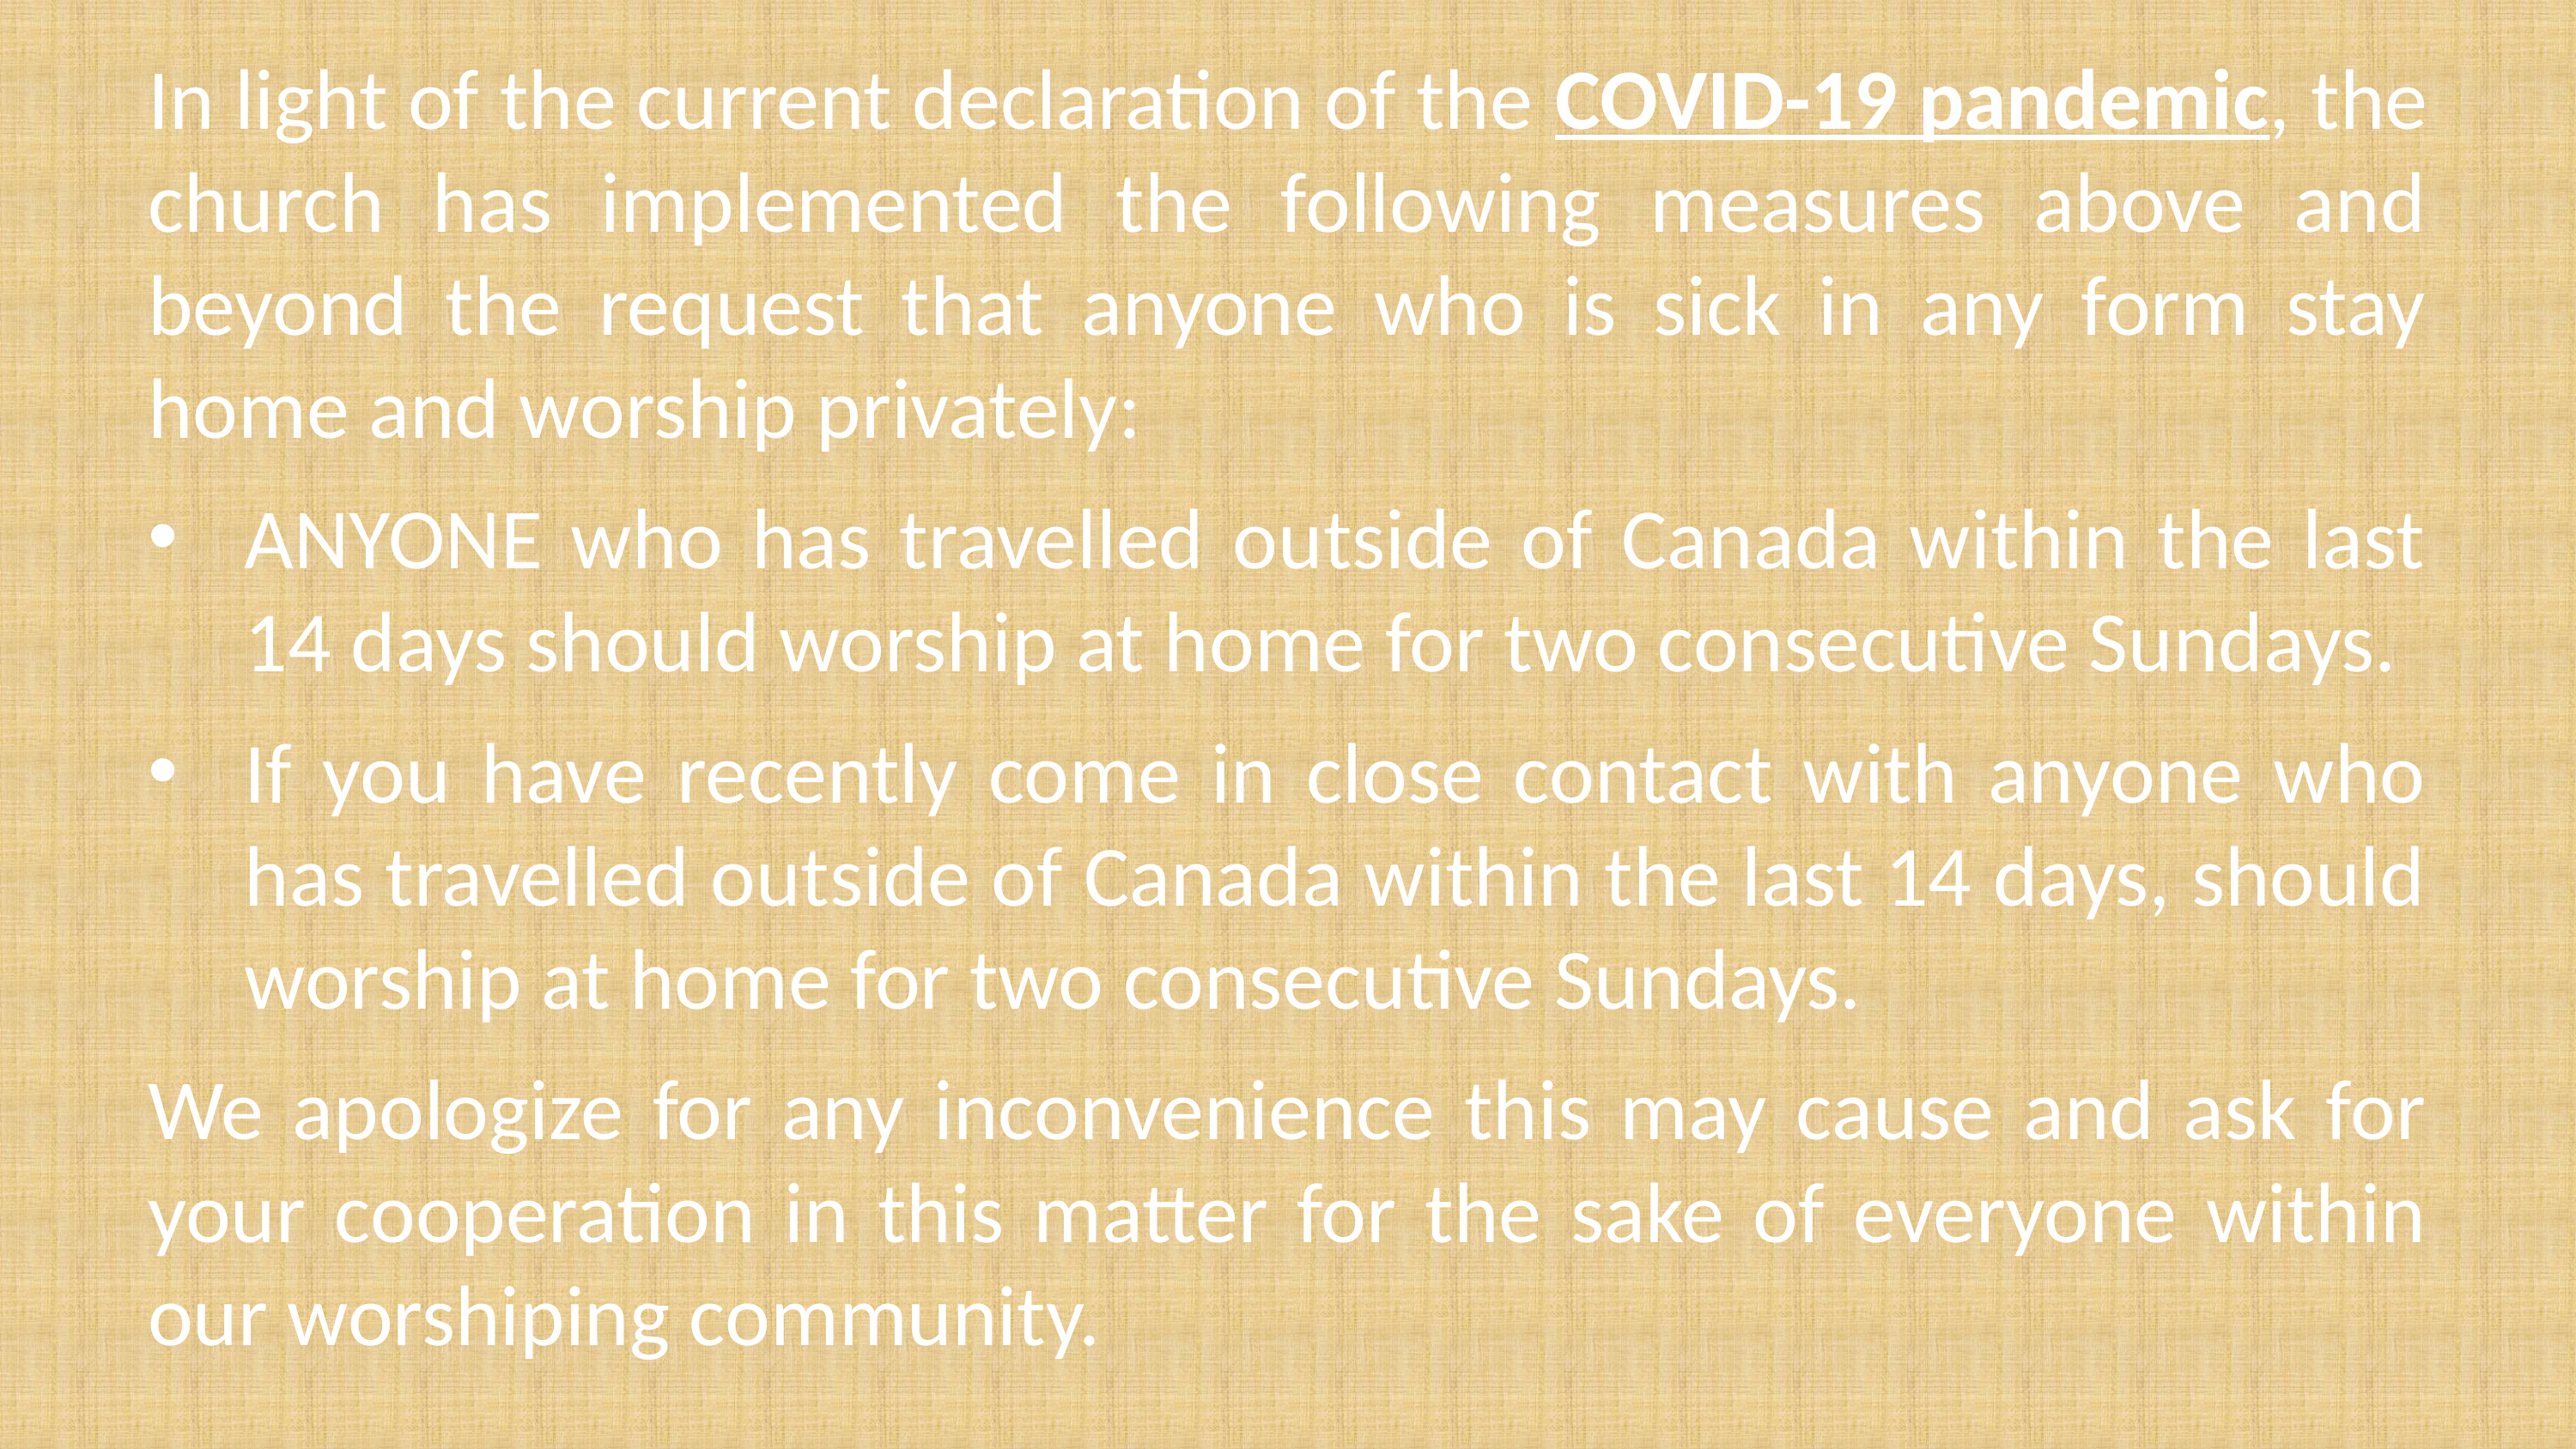

In light of the current declaration of the COVID-19 pandemic, the church has implemented the following measures above and beyond the request that anyone who is sick in any form stay home and worship privately:
ANYONE who has travelled outside of Canada within the last 14 days should worship at home for two consecutive Sundays.
If you have recently come in close contact with anyone who has travelled outside of Canada within the last 14 days, should worship at home for two consecutive Sundays.
We apologize for any inconvenience this may cause and ask for your cooperation in this matter for the sake of everyone within our worshiping community.